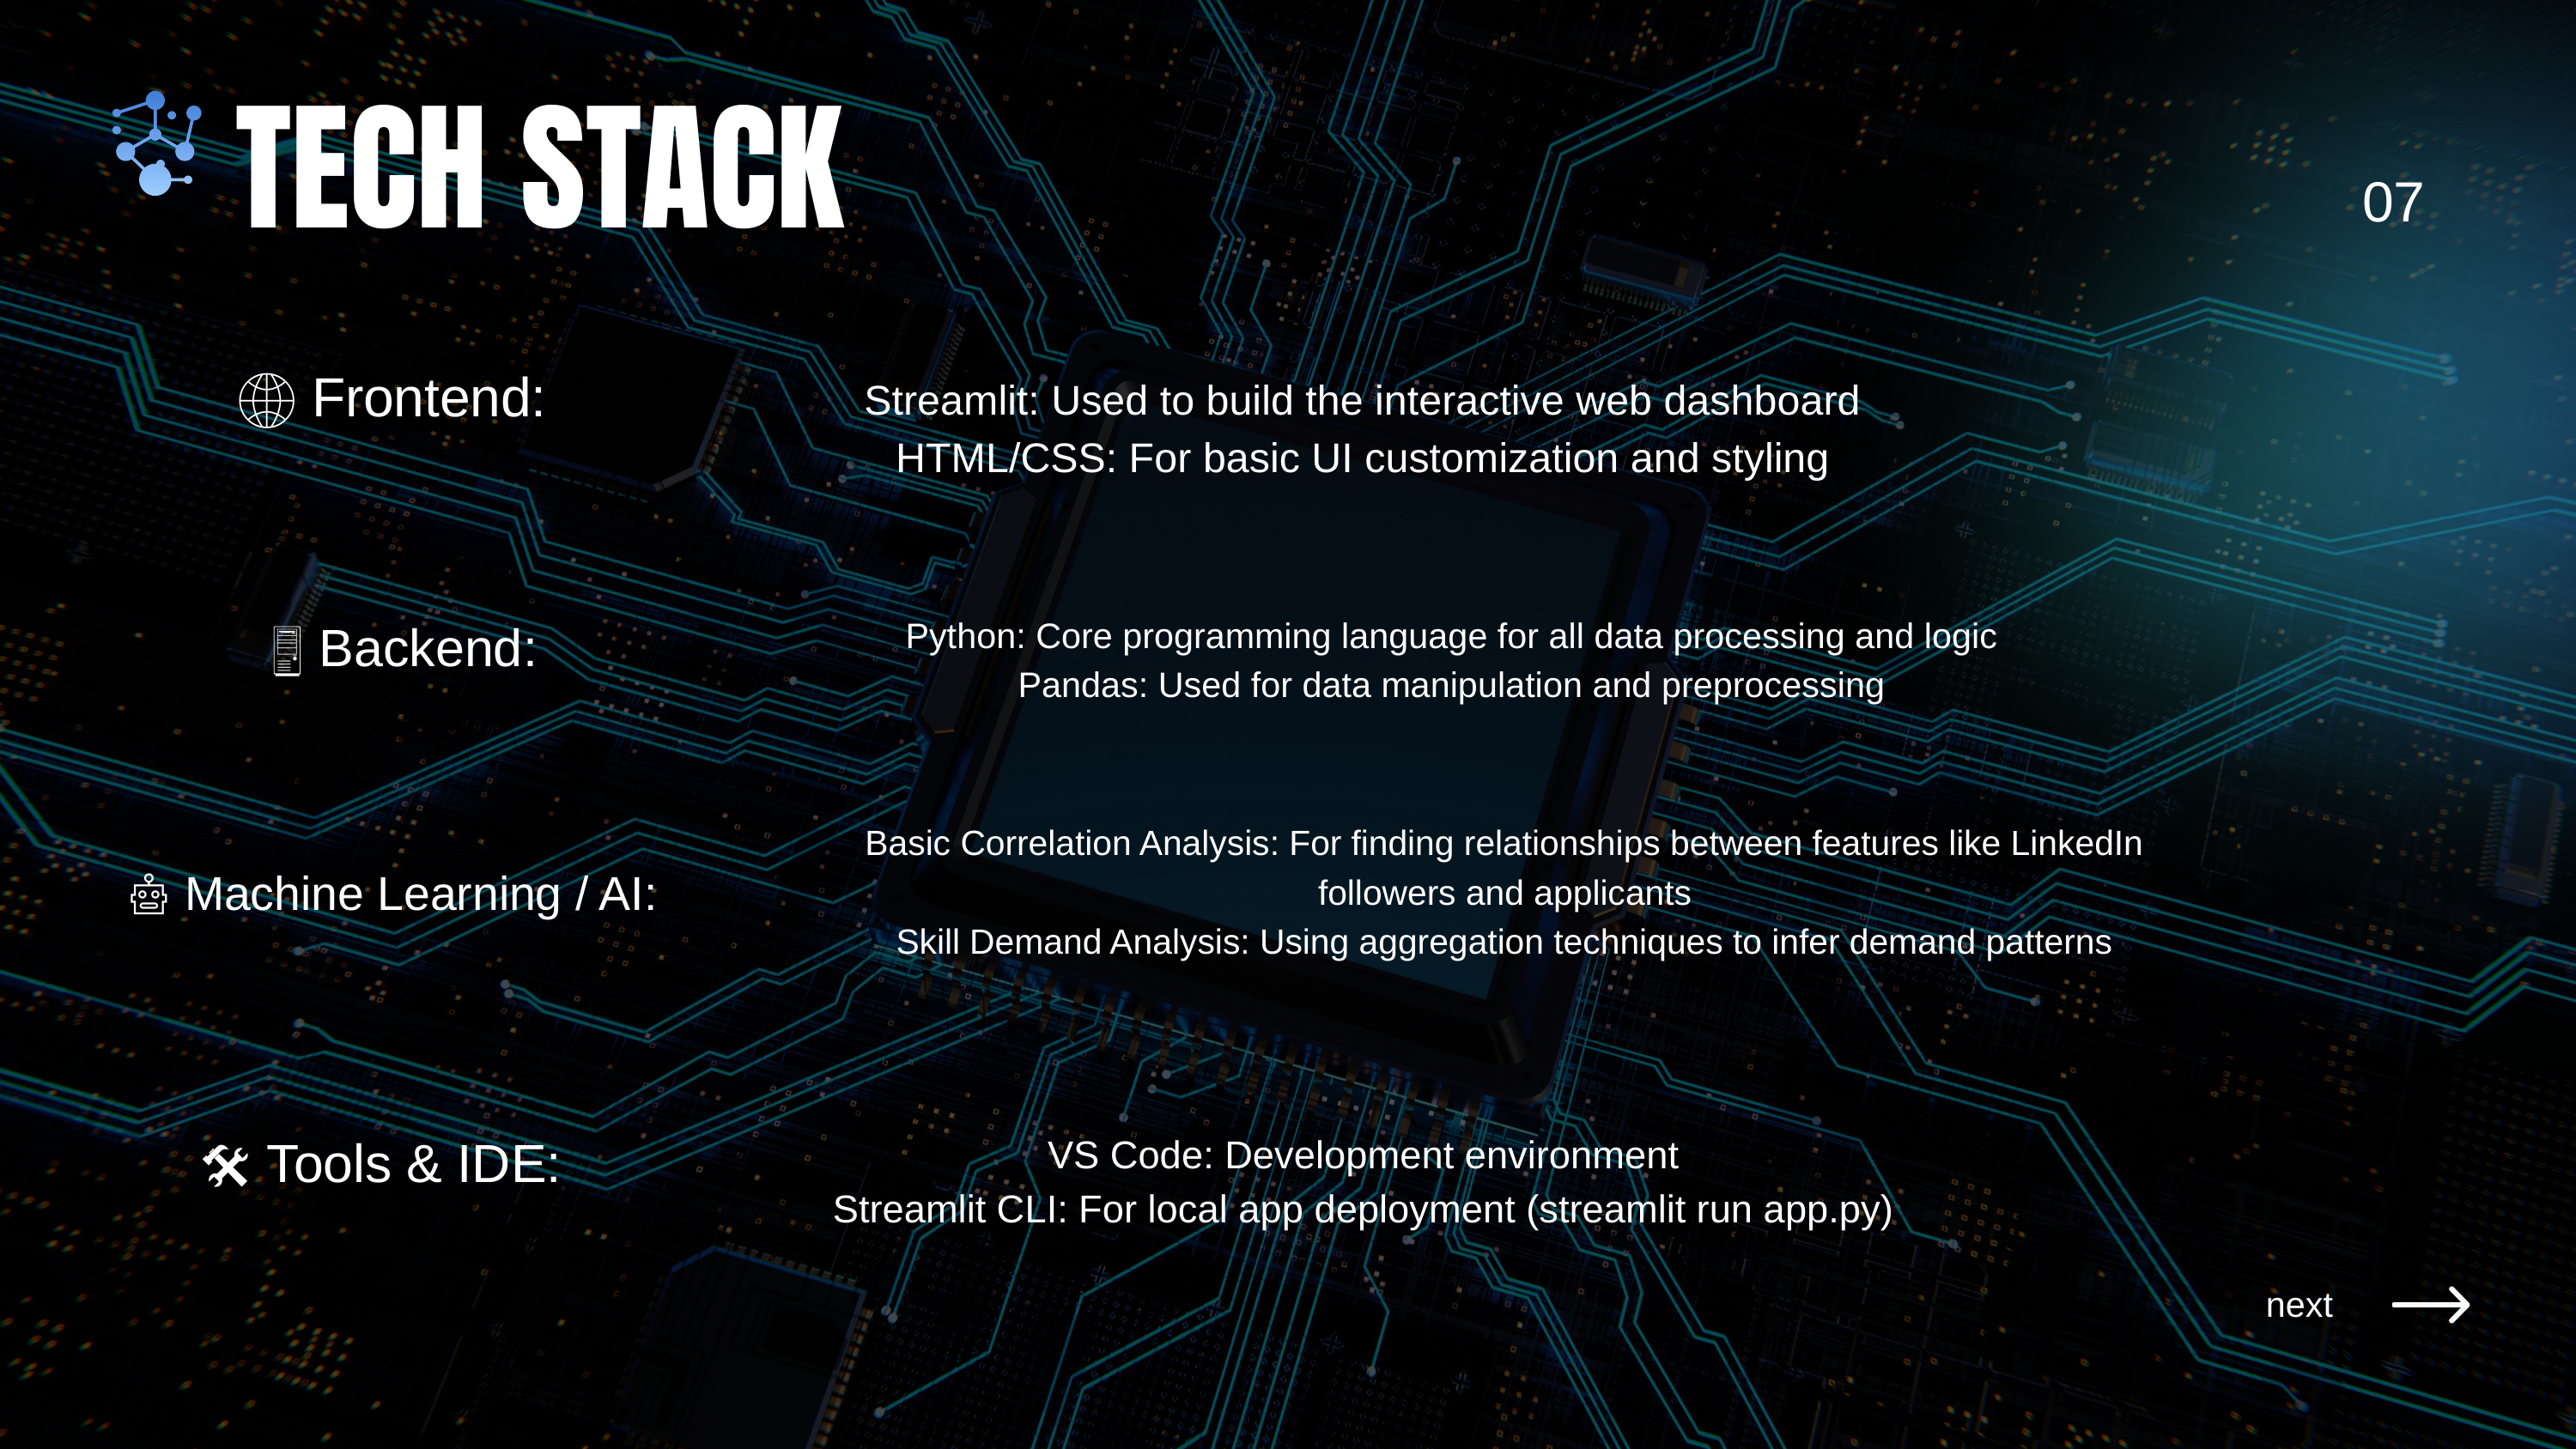

TECH STACK
07
🌐 Frontend:
Streamlit: Used to build the interactive web dashboard
HTML/CSS: For basic UI customization and styling
🖥️ Backend:
Python: Core programming language for all data processing and logic
Pandas: Used for data manipulation and preprocessing
Basic Correlation Analysis: For finding relationships between features like LinkedIn followers and applicants
Skill Demand Analysis: Using aggregation techniques to infer demand patterns
🤖 Machine Learning / AI:
🛠️ Tools & IDE:
VS Code: Development environment
Streamlit CLI: For local app deployment (streamlit run app.py)
next